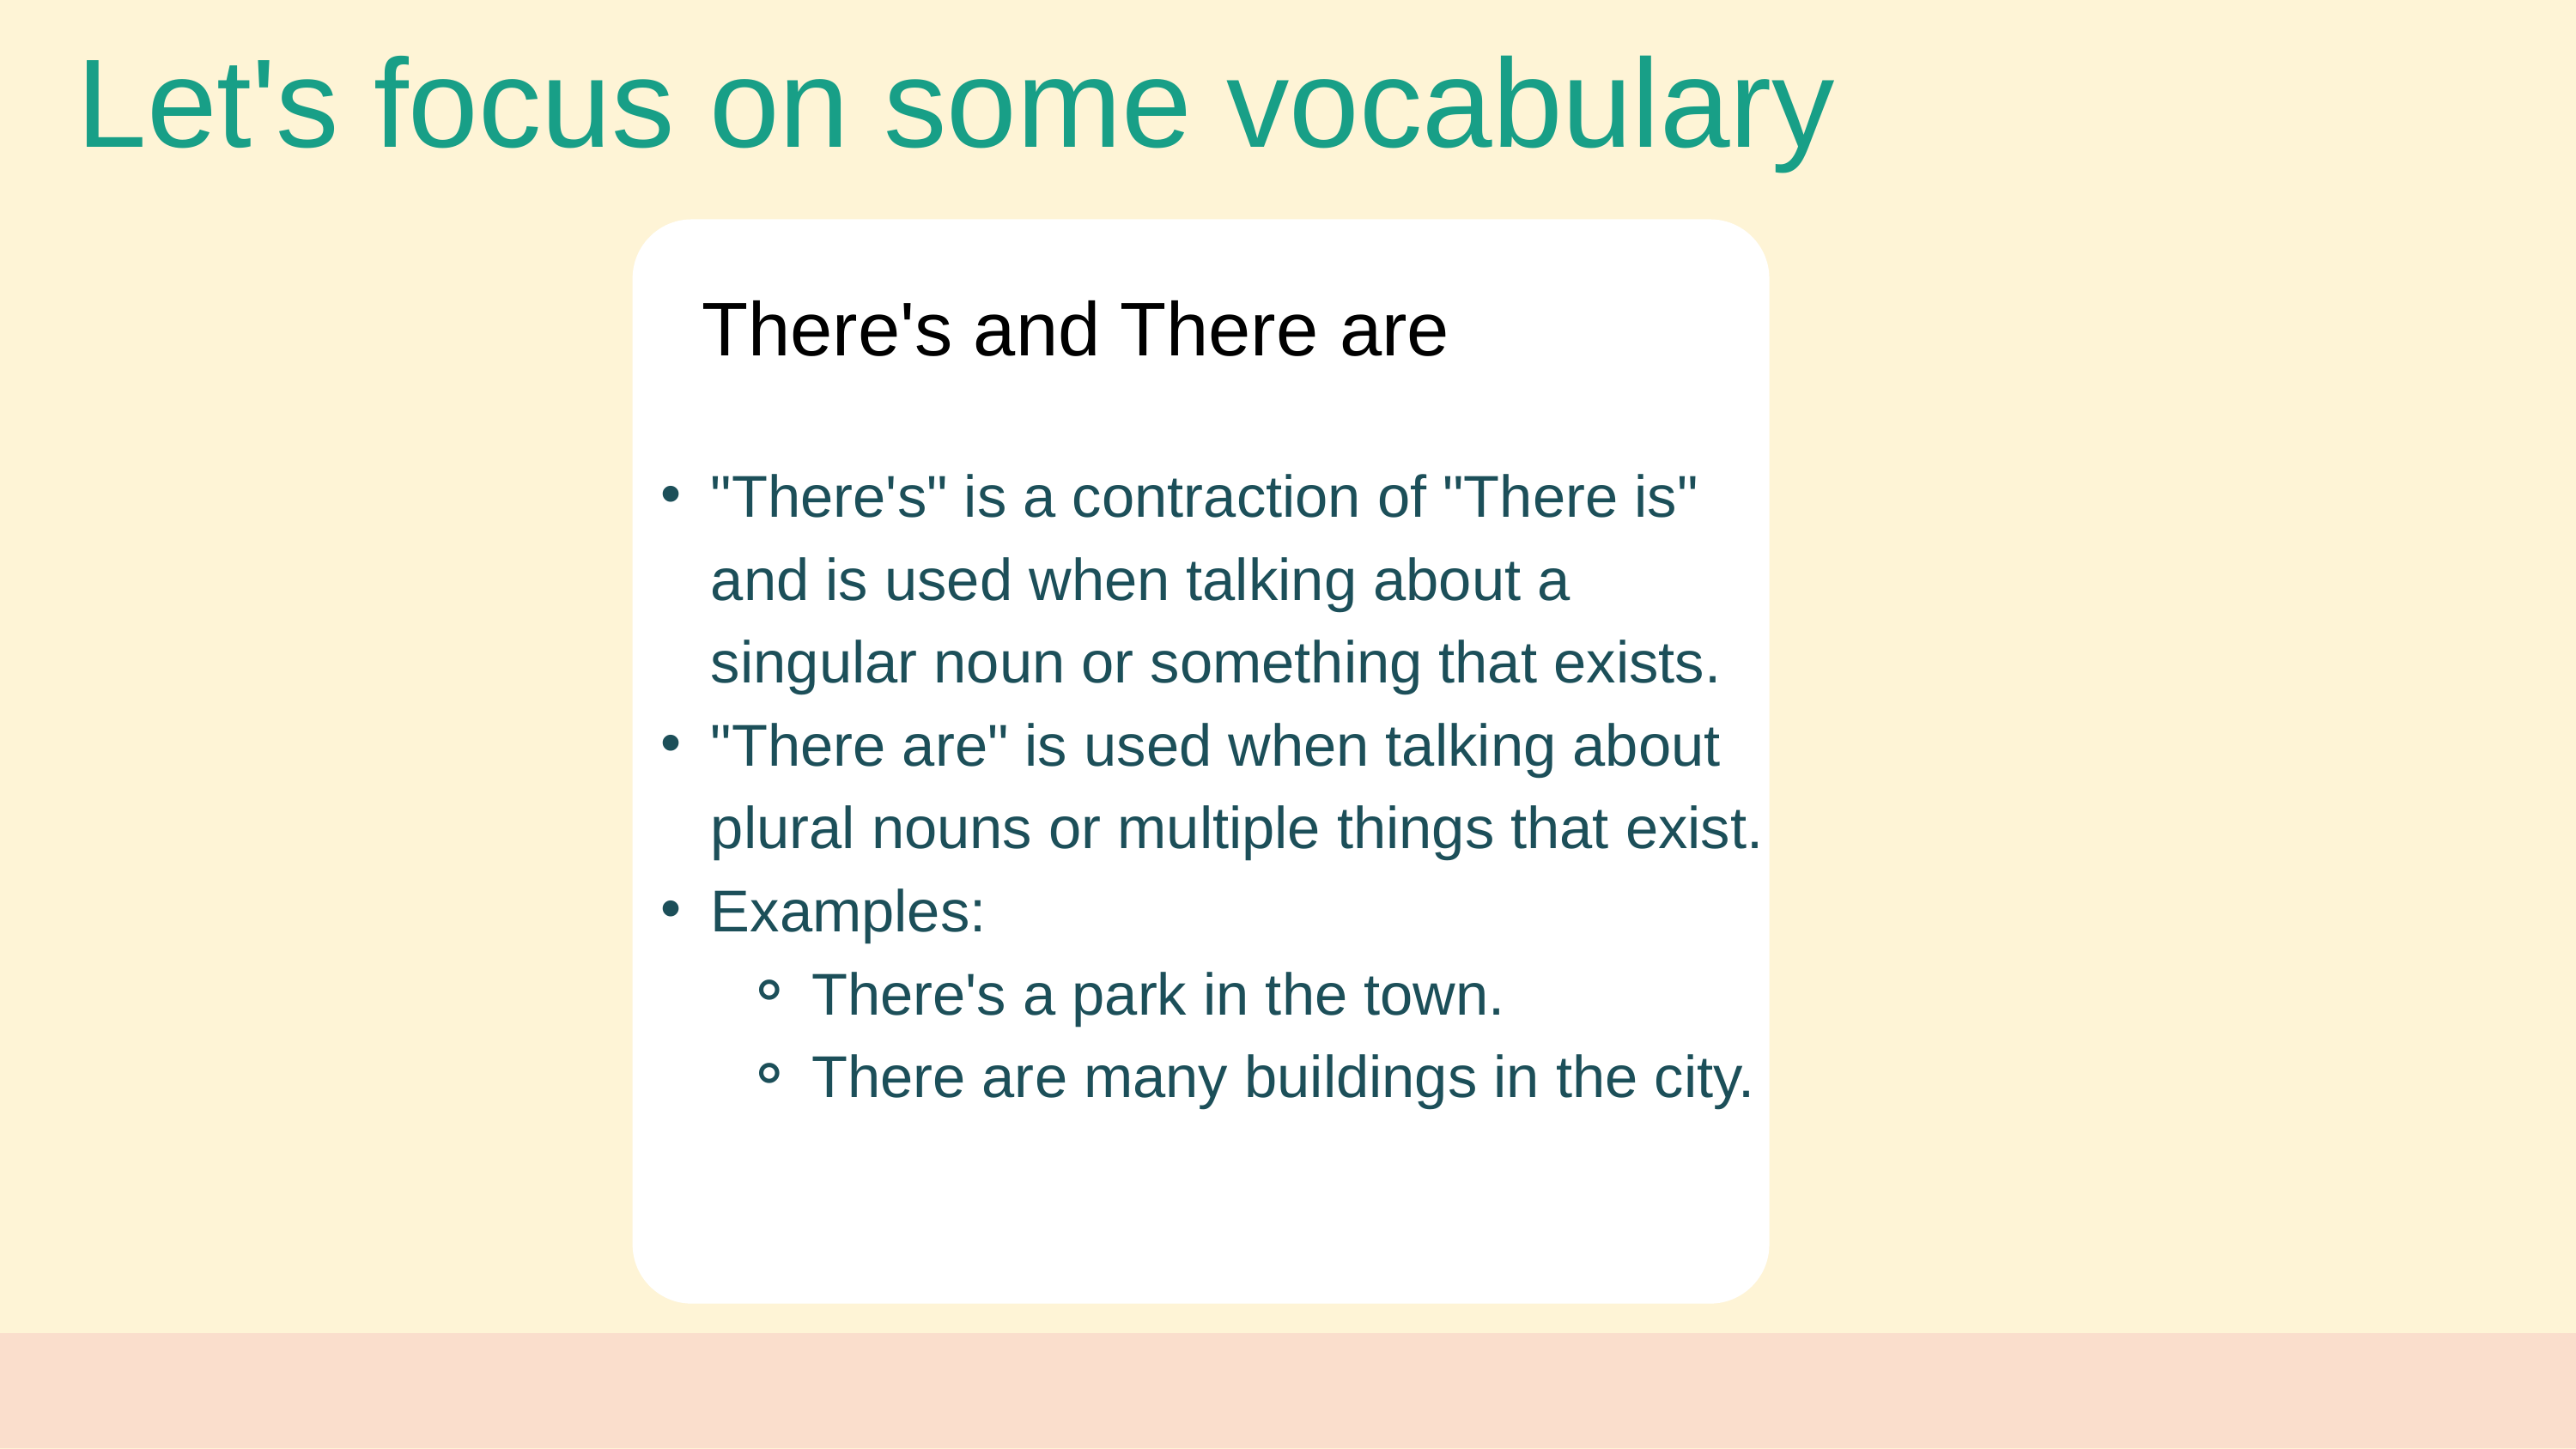

Let's focus on some vocabulary

There's and There are

"There's" is a contraction of "There is" and is used when talking about a singular noun or something that exists.
"There are" is used when talking about plural nouns or multiple things that exist.
Examples:
There's a park in the town.
There are many buildings in the city.